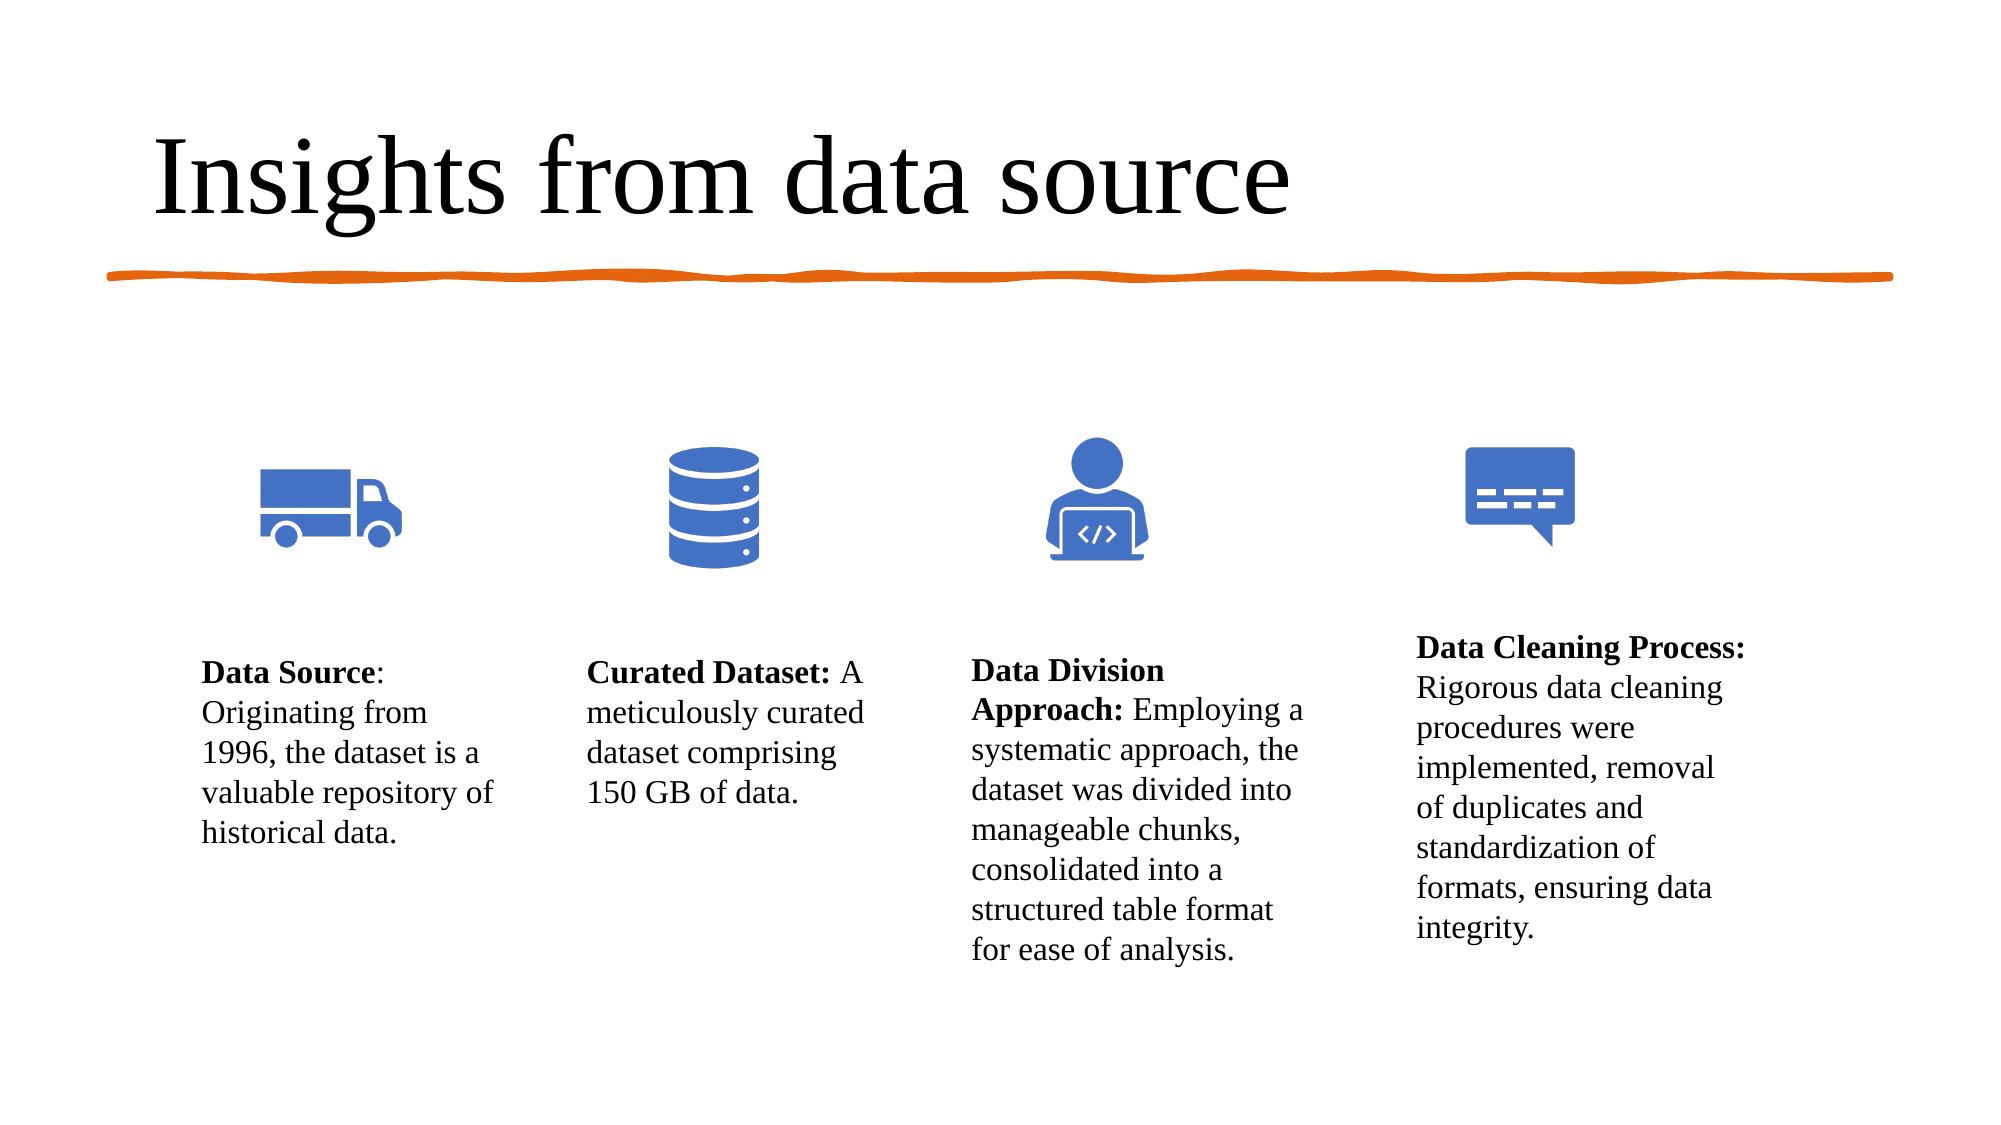

# Insights from data source

Data Cleaning Process: Rigorous data cleaning procedures were implemented, removal of duplicates and standardization of formats, ensuring data integrity.
Data Division Approach: Employing a systematic approach, the dataset was divided into manageable chunks, consolidated into a structured table format for ease of analysis.

Data Source: Originating from 1996, the dataset is a valuable repository of historical data.
Curated Dataset: A meticulously curated dataset comprising 150 GB of data.